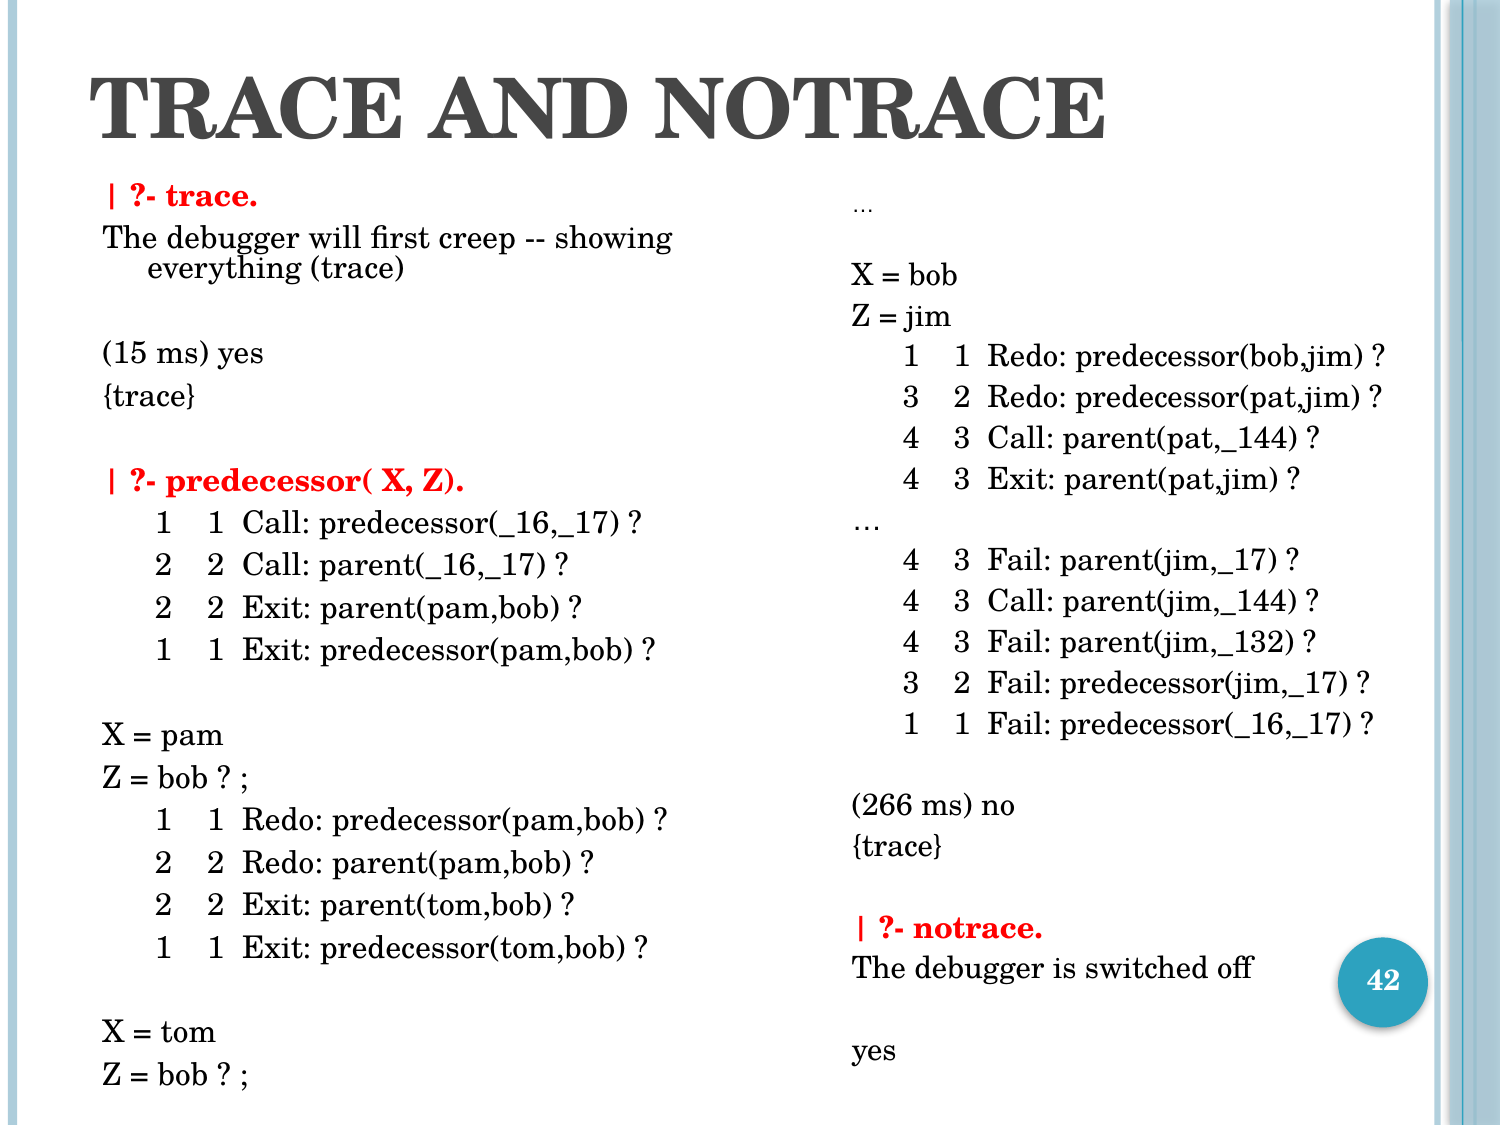

# Trace and Notrace
| ?- trace.
The debugger will first creep -- showing everything (trace)

(15 ms) yes
{trace}

| ?- predecessor( X, Z).
      1    1  Call: predecessor(_16,_17) ?
      2    2  Call: parent(_16,_17) ?
      2    2  Exit: parent(pam,bob) ?
      1    1  Exit: predecessor(pam,bob) ?

X = pam
Z = bob ? ;
      1    1  Redo: predecessor(pam,bob) ?
      2    2  Redo: parent(pam,bob) ?
      2    2  Exit: parent(tom,bob) ?
      1    1  Exit: predecessor(tom,bob) ?

X = tom
Z = bob ? ;

…

X = bob
Z = jim
      1    1  Redo: predecessor(bob,jim) ?
      3    2  Redo: predecessor(pat,jim) ?
      4    3  Call: parent(pat,_144) ?
      4    3  Exit: parent(pat,jim) ?
…
      4    3  Fail: parent(jim,_17) ?
      4    3  Call: parent(jim,_144) ?
      4    3  Fail: parent(jim,_132) ?
      3    2  Fail: predecessor(jim,_17) ?
      1    1  Fail: predecessor(_16,_17) ?

(266 ms) no
{trace}

| ?- notrace.
The debugger is switched off

yes

42